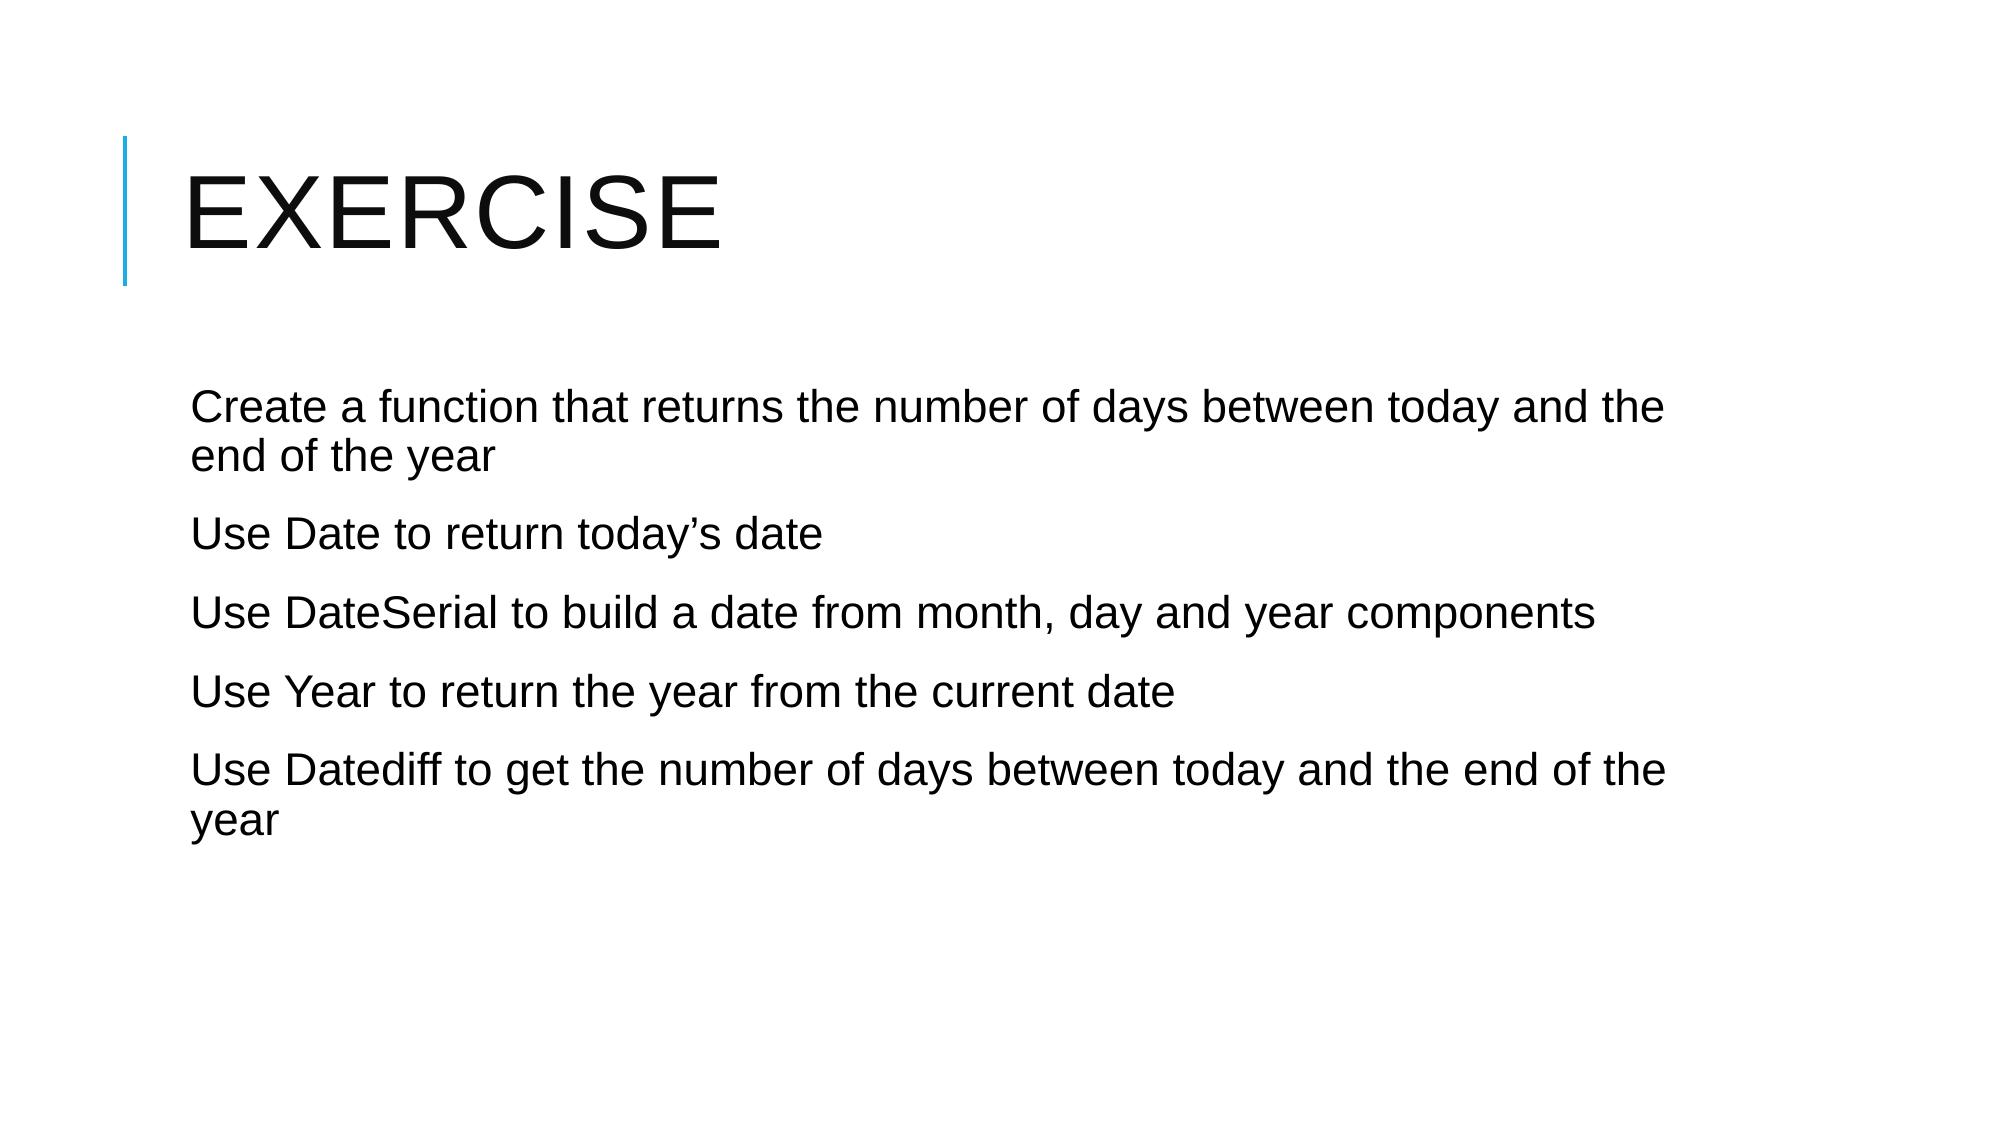

# exercise
Create a function that returns the number of days between today and the end of the year
Use Date to return today’s date
Use DateSerial to build a date from month, day and year components
Use Year to return the year from the current date
Use Datediff to get the number of days between today and the end of the year